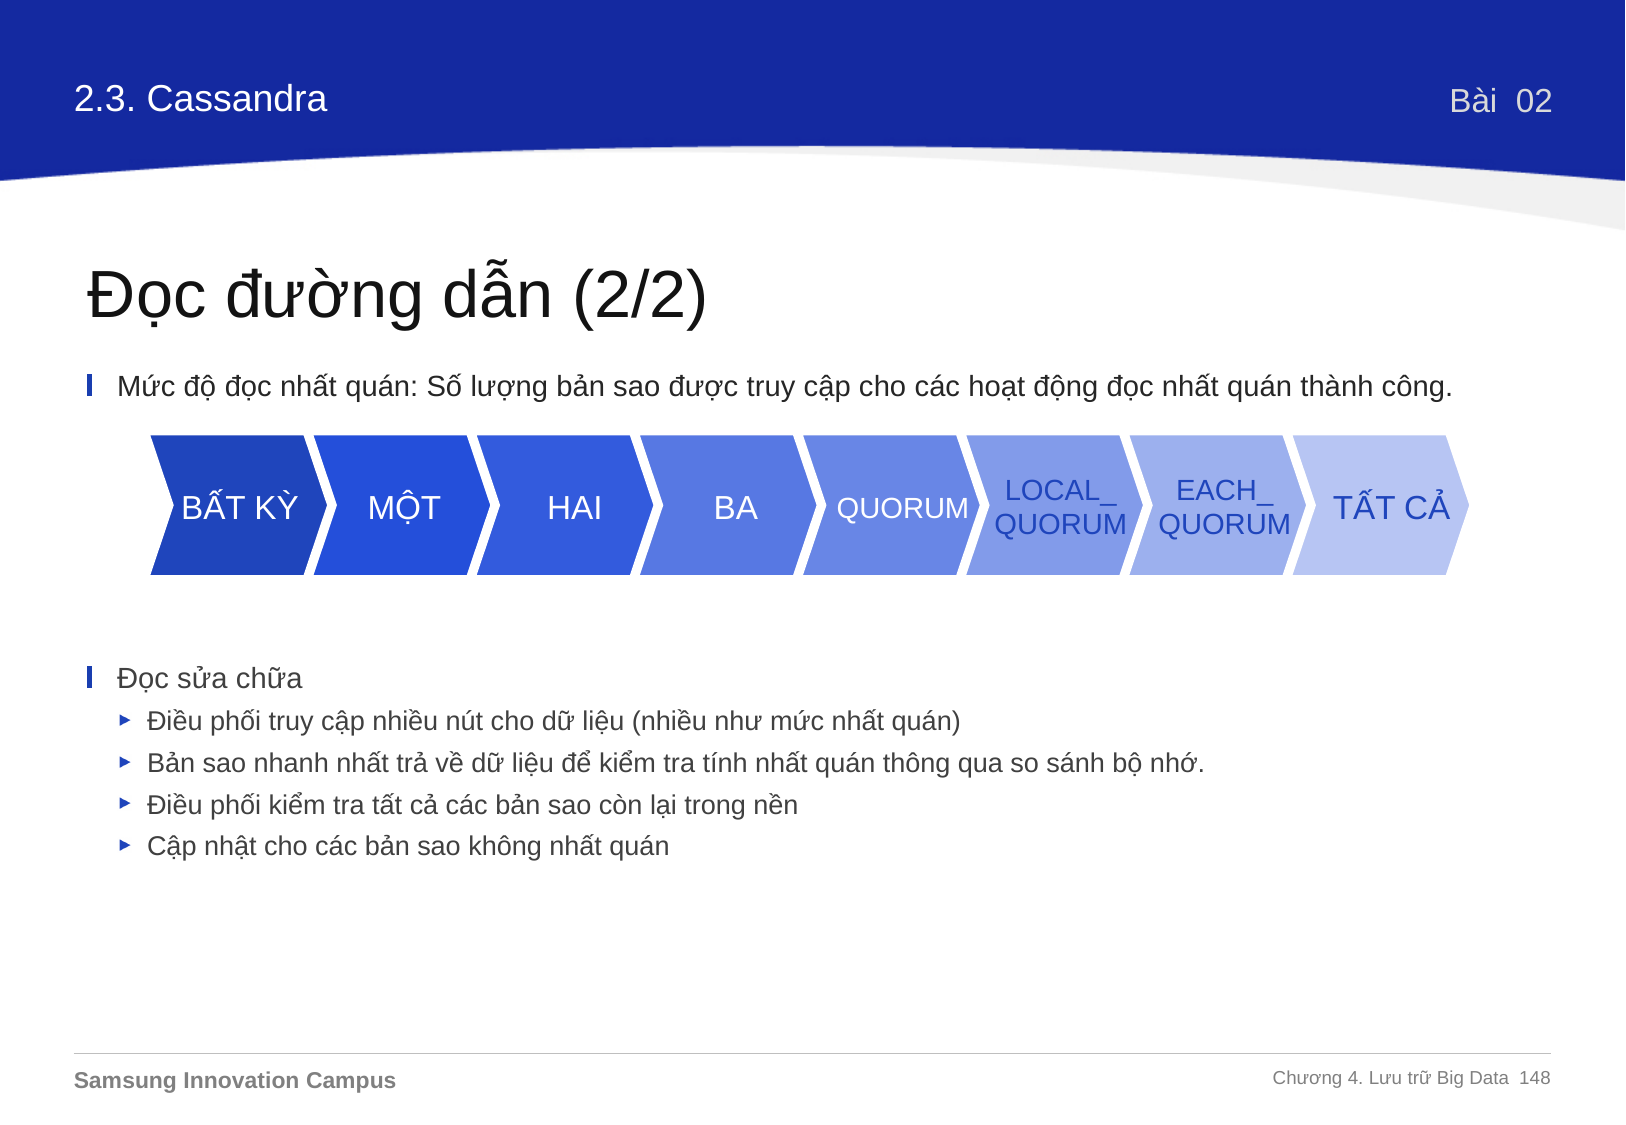

2.3. Cassandra
Bài  02

Đọc đường dẫn (2/2)
Mức độ đọc nhất quán: Số lượng bản sao được truy cập cho các hoạt động đọc nhất quán thành công.

Đọc sửa chữa
Điều phối truy cập nhiều nút cho dữ liệu (nhiều như mức nhất quán)
Bản sao nhanh nhất trả về dữ liệu để kiểm tra tính nhất quán thông qua so sánh bộ nhớ.
Điều phối kiểm tra tất cả các bản sao còn lại trong nền
Cập nhật cho các bản sao không nhất quán

LOCAL_
QUORUM
EACH_
QUORUM
BẤT KỲ
MỘT
HAI
BA
TẤT CẢ
QUORUM